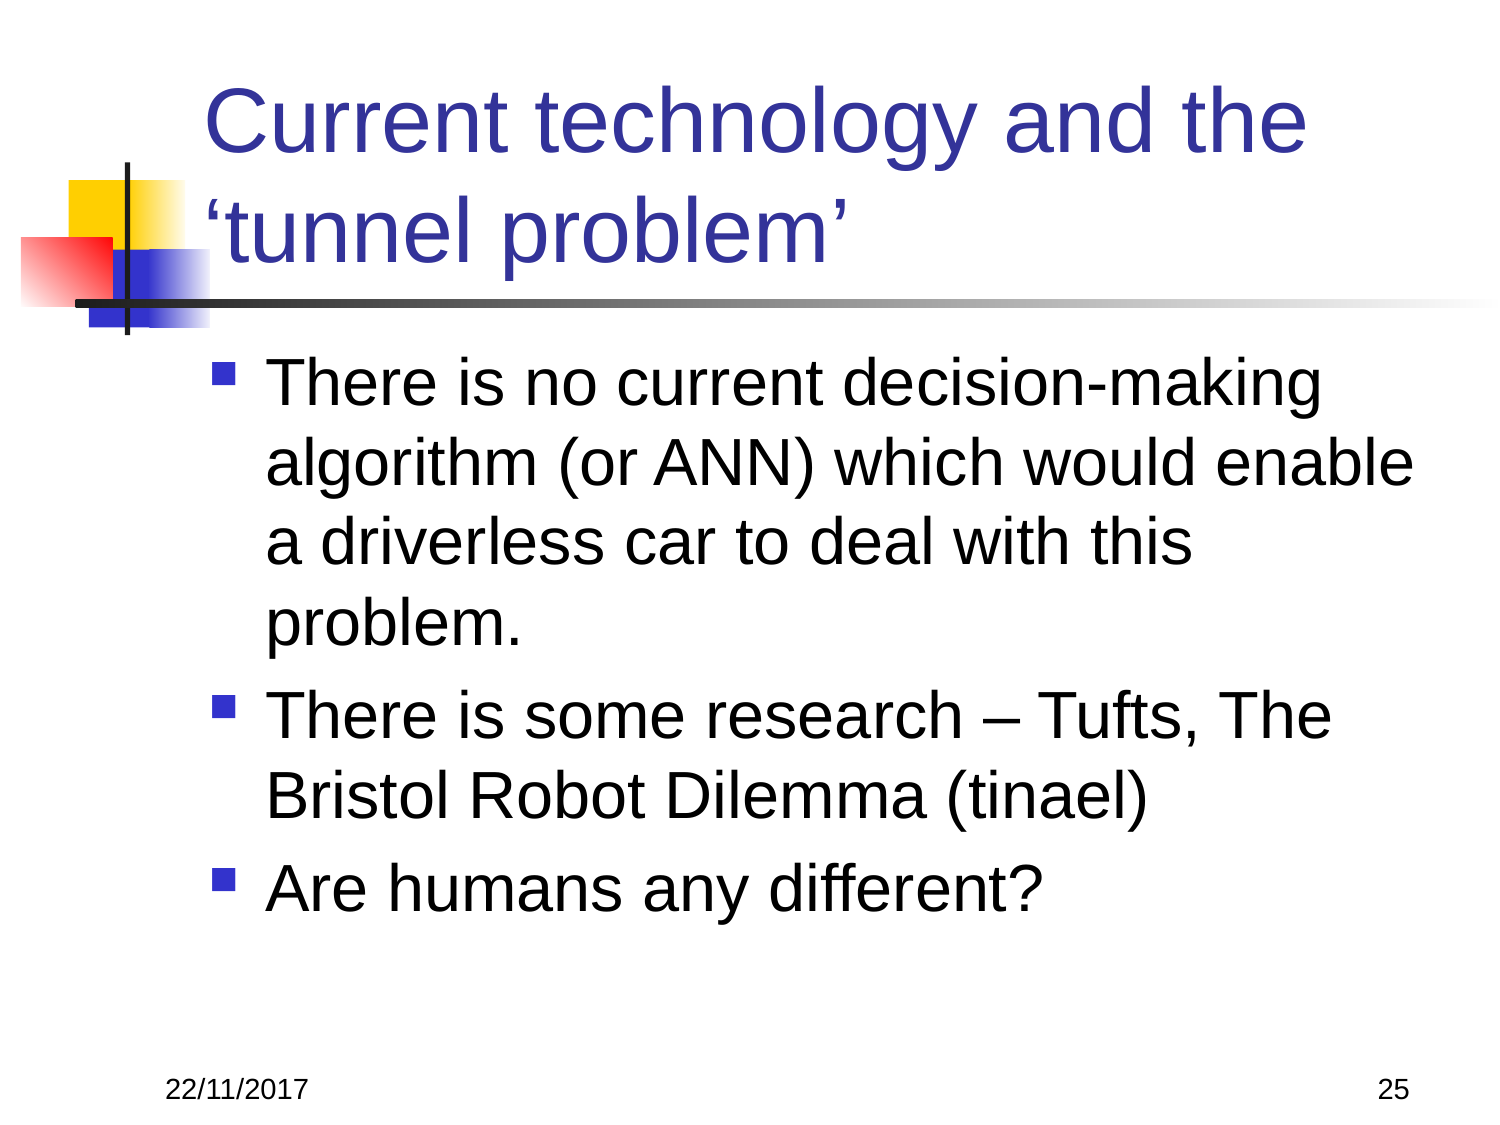

# Current technology and the ‘tunnel problem’
There is no current decision-making algorithm (or ANN) which would enable a driverless car to deal with this problem.
There is some research – Tufts, The Bristol Robot Dilemma (tinael)
Are humans any different?
22/11/2017

25